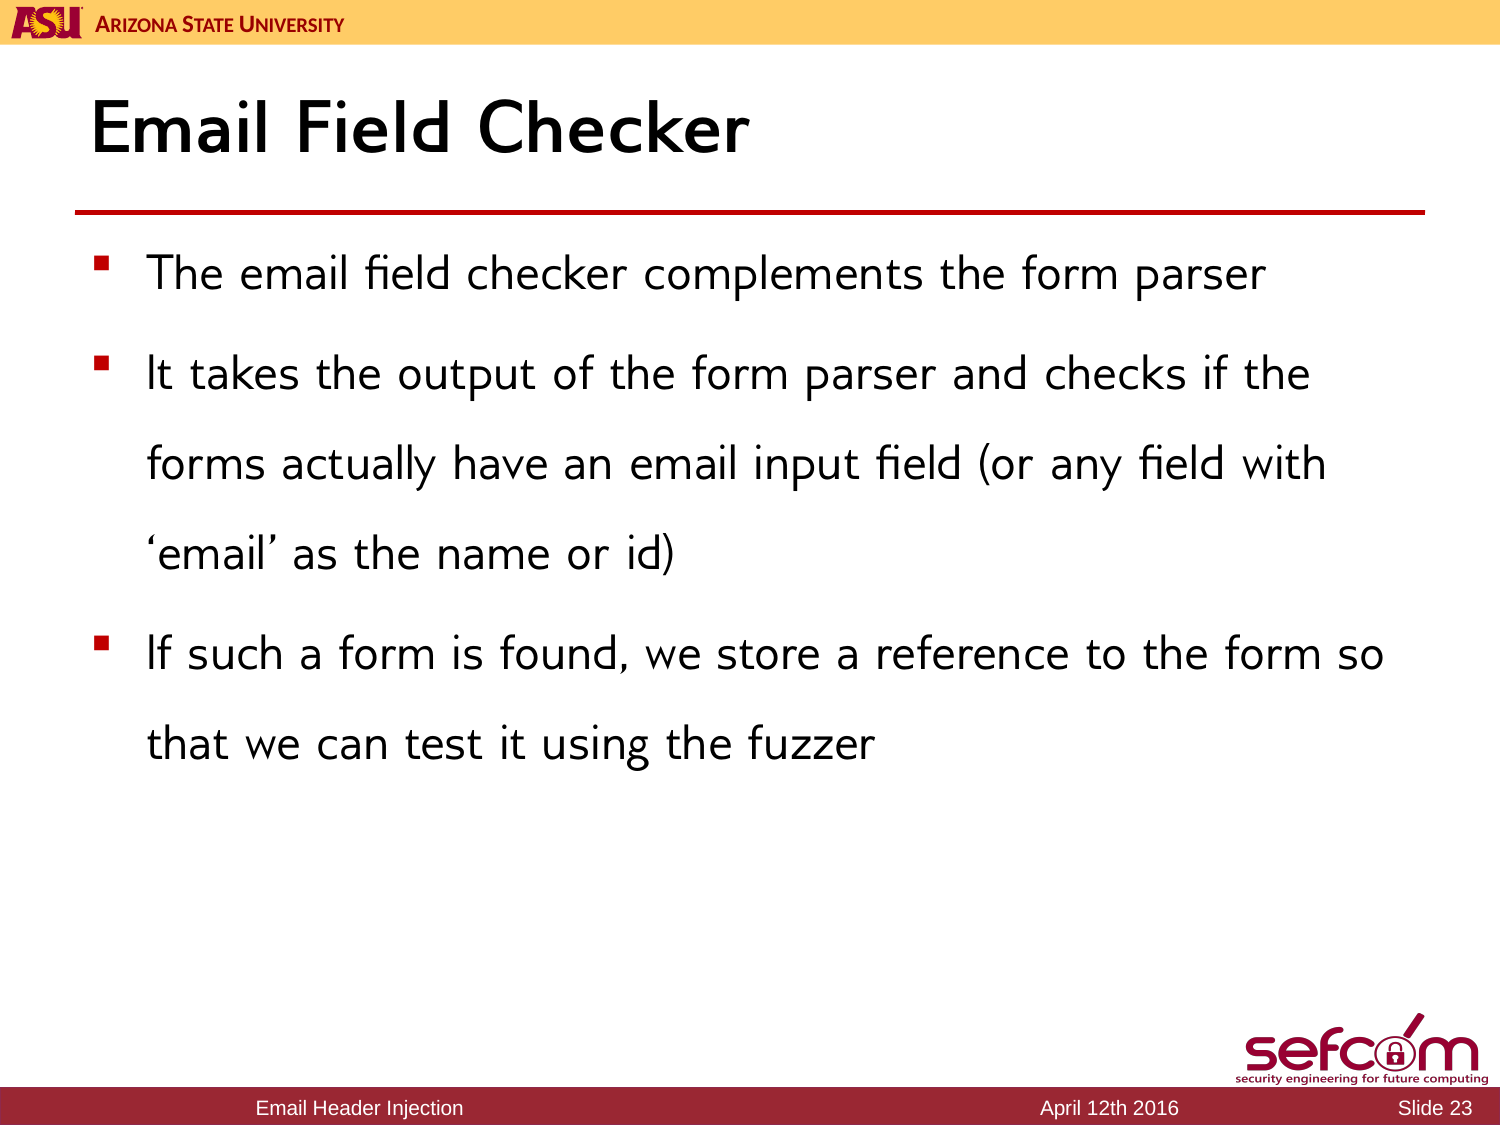

# Email Field Checker
The email field checker complements the form parser
It takes the output of the form parser and checks if the forms actually have an email input field (or any field with ‘email’ as the name or id)
If such a form is found, we store a reference to the form so that we can test it using the fuzzer
Email Header Injection
April 12th 2016
Slide 23